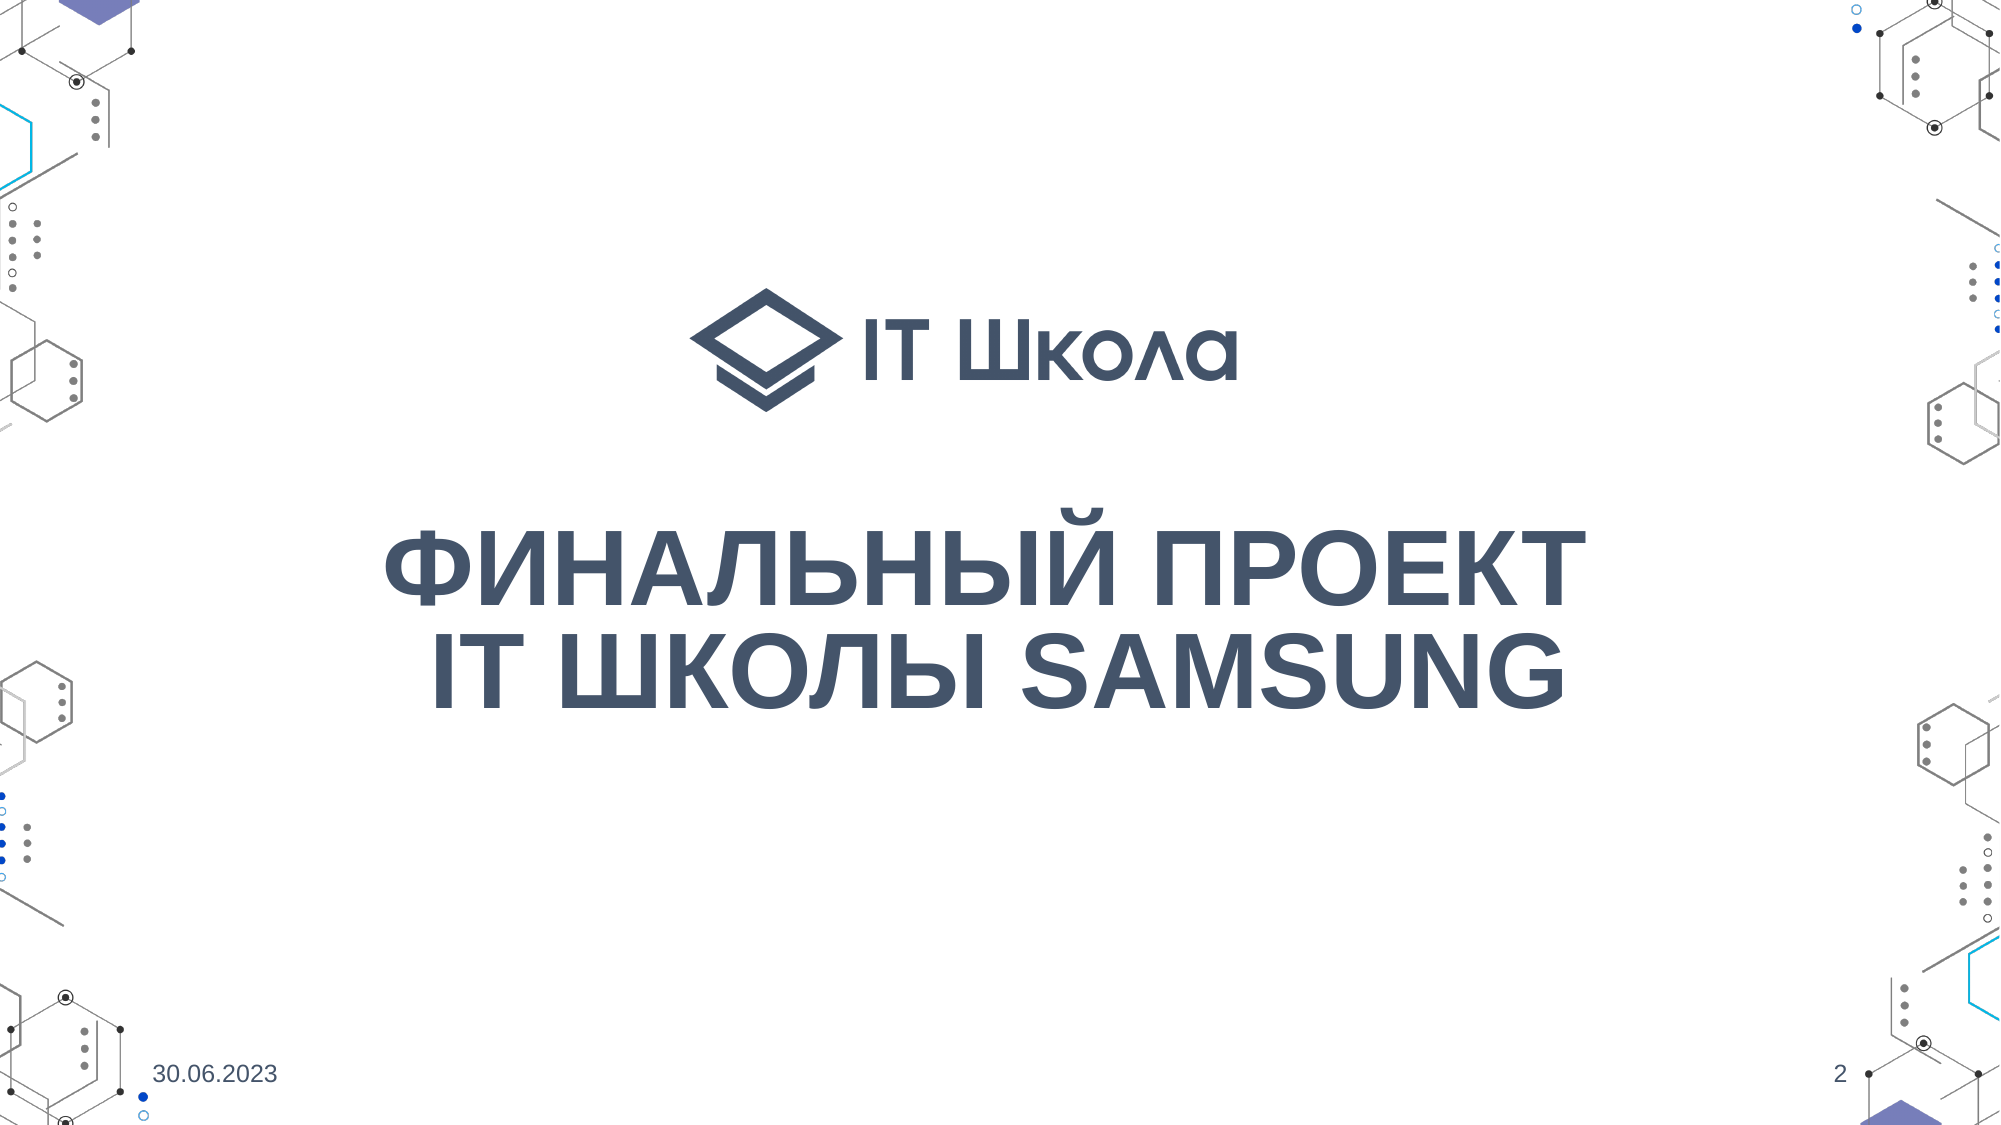

# ФИНАЛЬНЫЙ ПРОЕКТ  IT ШКОЛЫ SAMSUNG
30.06.2023
2